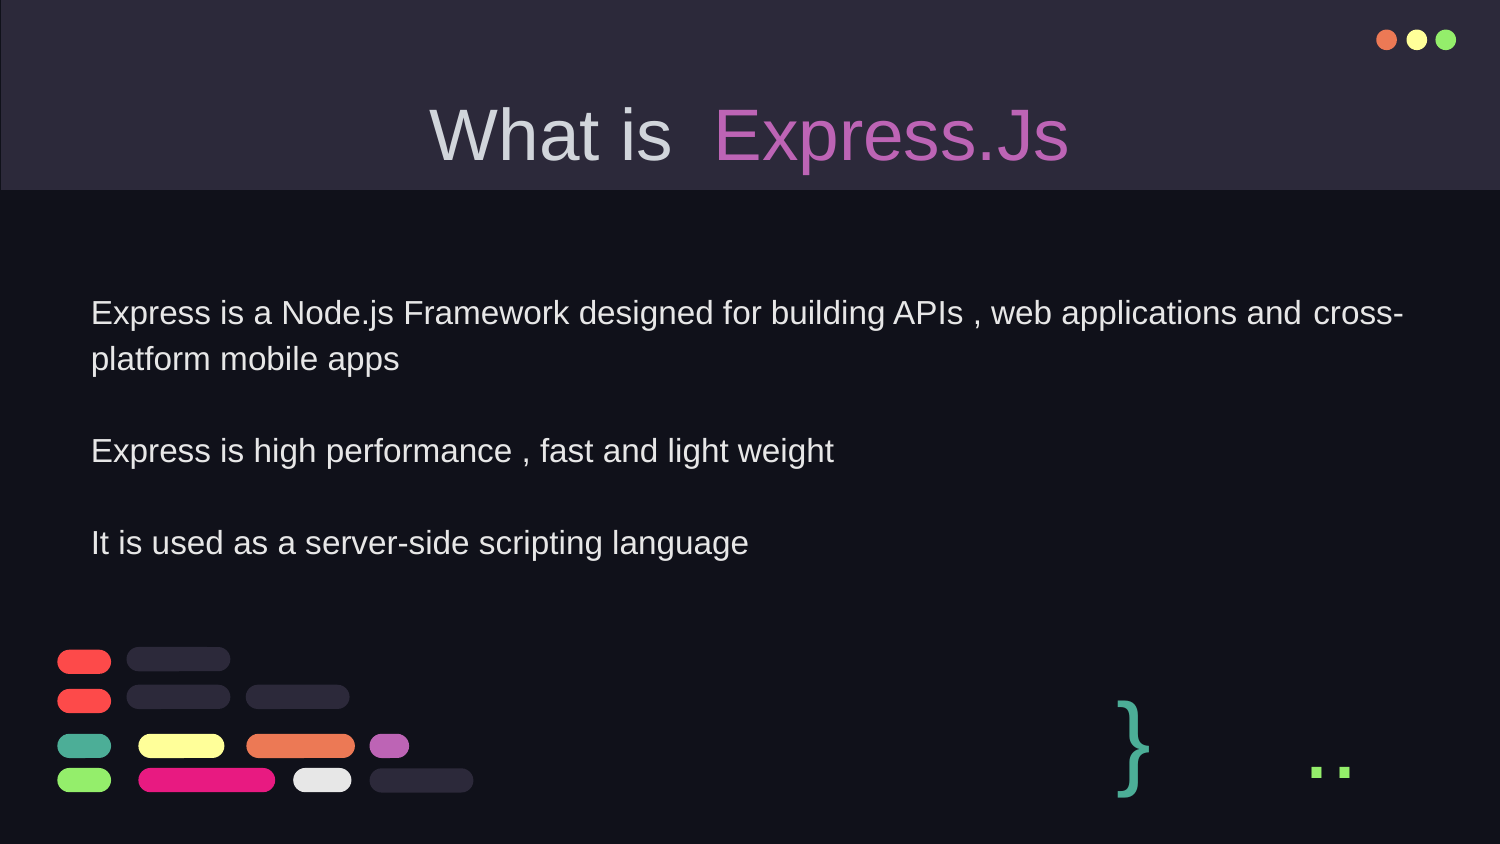

# What is  Express.Js
Express is a Node.js Framework designed for building APIs , web applications and cross-platform mobile apps

Express is high performance , fast and light weight

It is used as a server-side scripting language

}
..